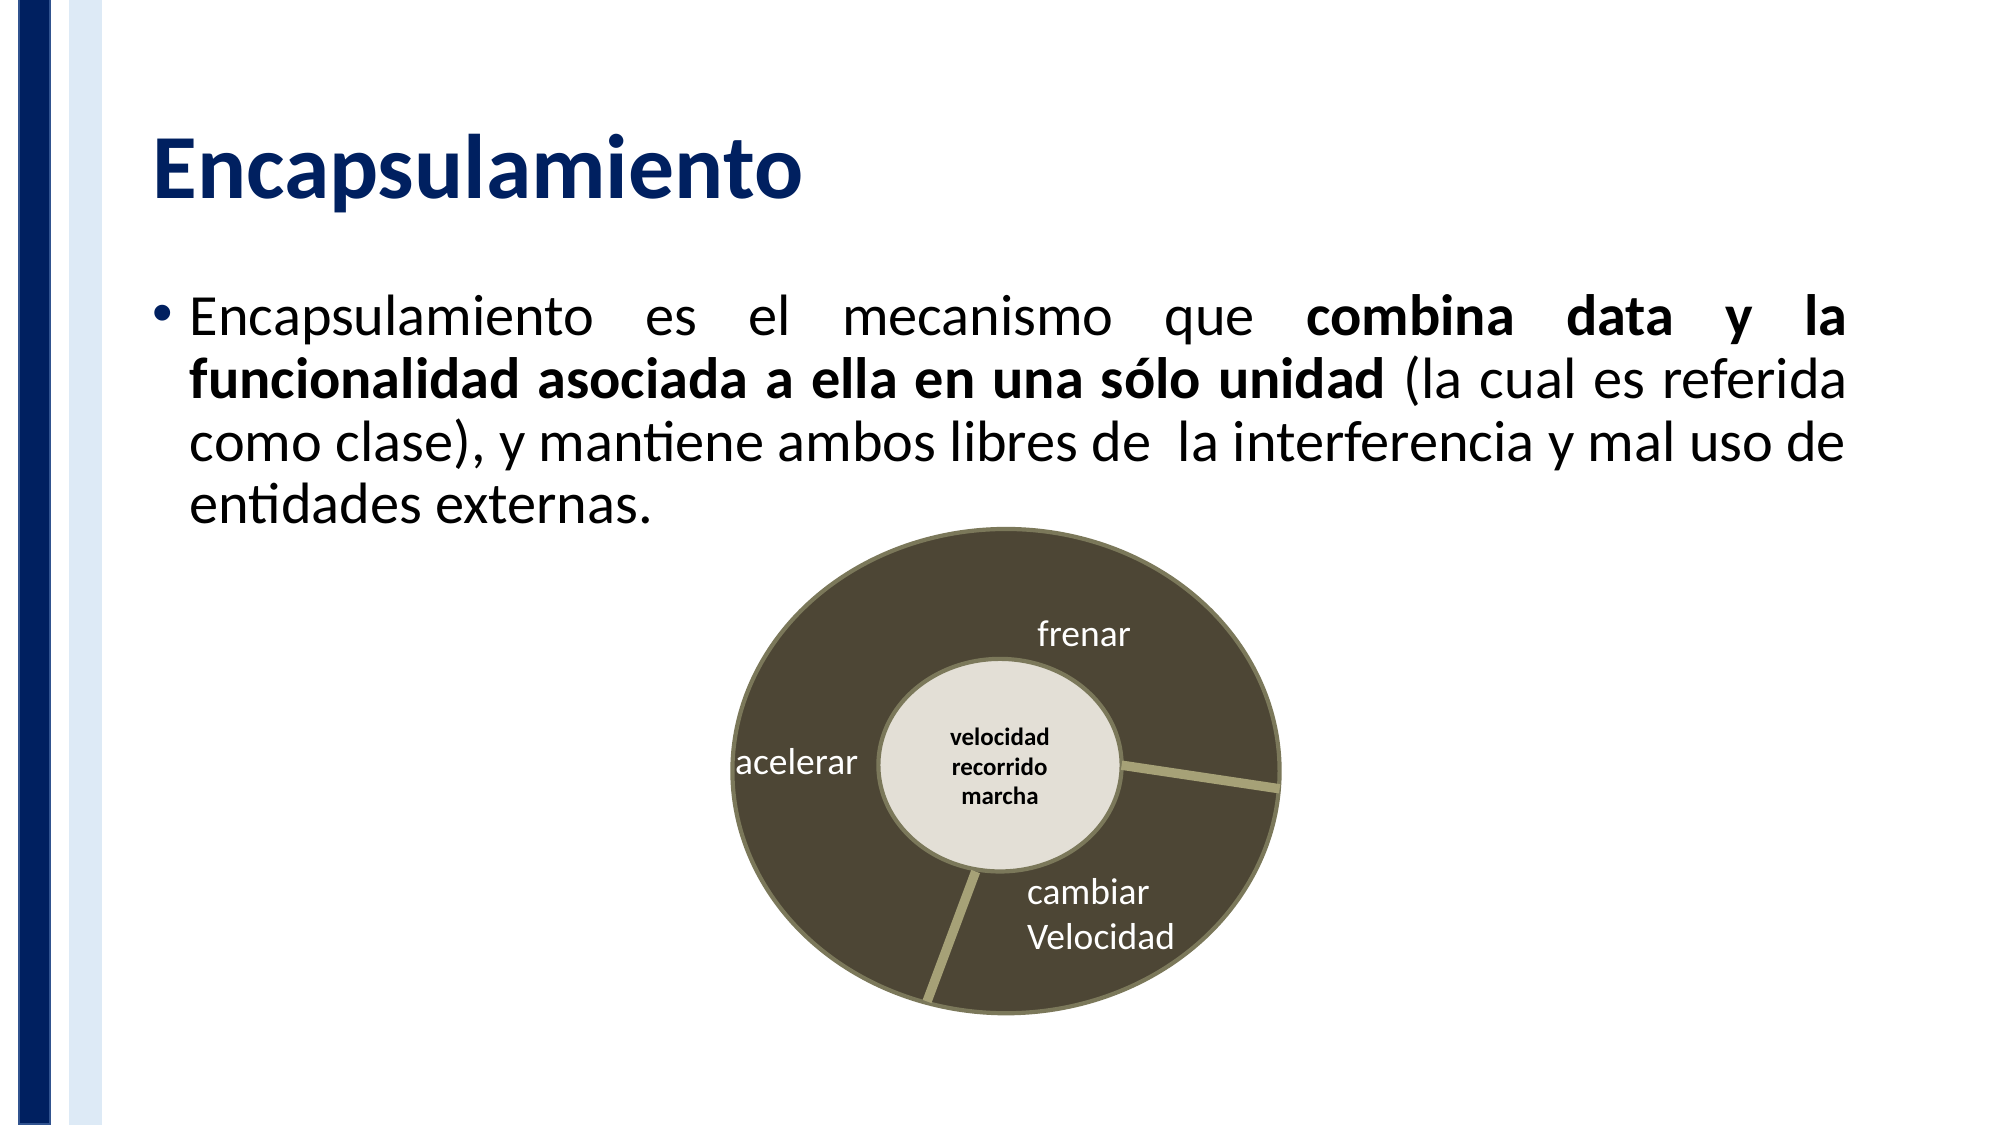

# Encapsulamiento
Encapsulamiento es el mecanismo que combina data y la funcionalidad asociada a ella en una sólo unidad (la cual es referida como clase), y mantiene ambos libres de  la interferencia y mal uso de entidades externas.

frenar
velocidad
recorrido
marcha
acelerar
cambiar
Velocidad